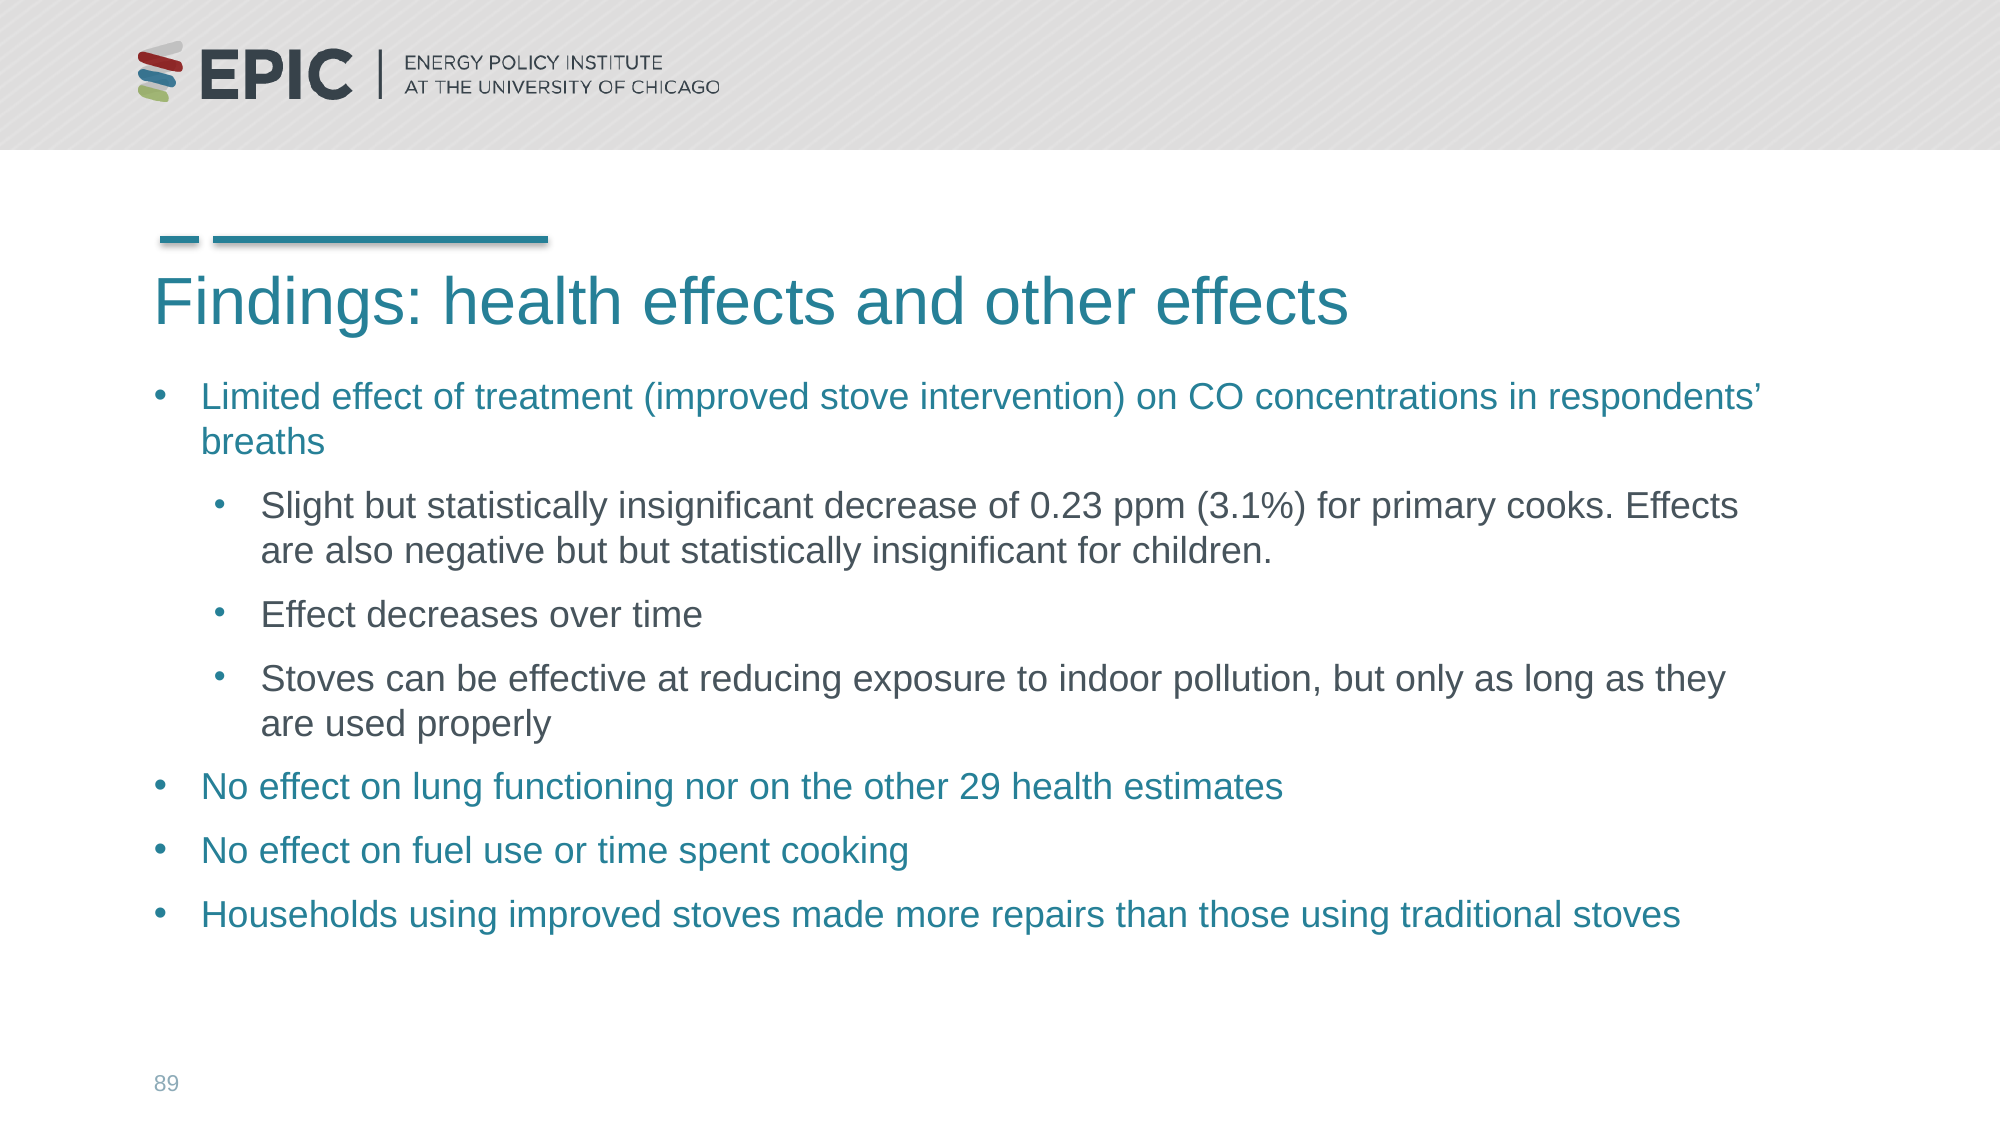

# Findings: health effects and other effects
Limited effect of treatment (improved stove intervention) on CO concentrations in respondents’ breaths
Slight but statistically insignificant decrease of 0.23 ppm (3.1%) for primary cooks. Effects are also negative but but statistically insignificant for children.
Effect decreases over time
Stoves can be effective at reducing exposure to indoor pollution, but only as long as they are used properly
No effect on lung functioning nor on the other 29 health estimates
No effect on fuel use or time spent cooking
Households using improved stoves made more repairs than those using traditional stoves
89